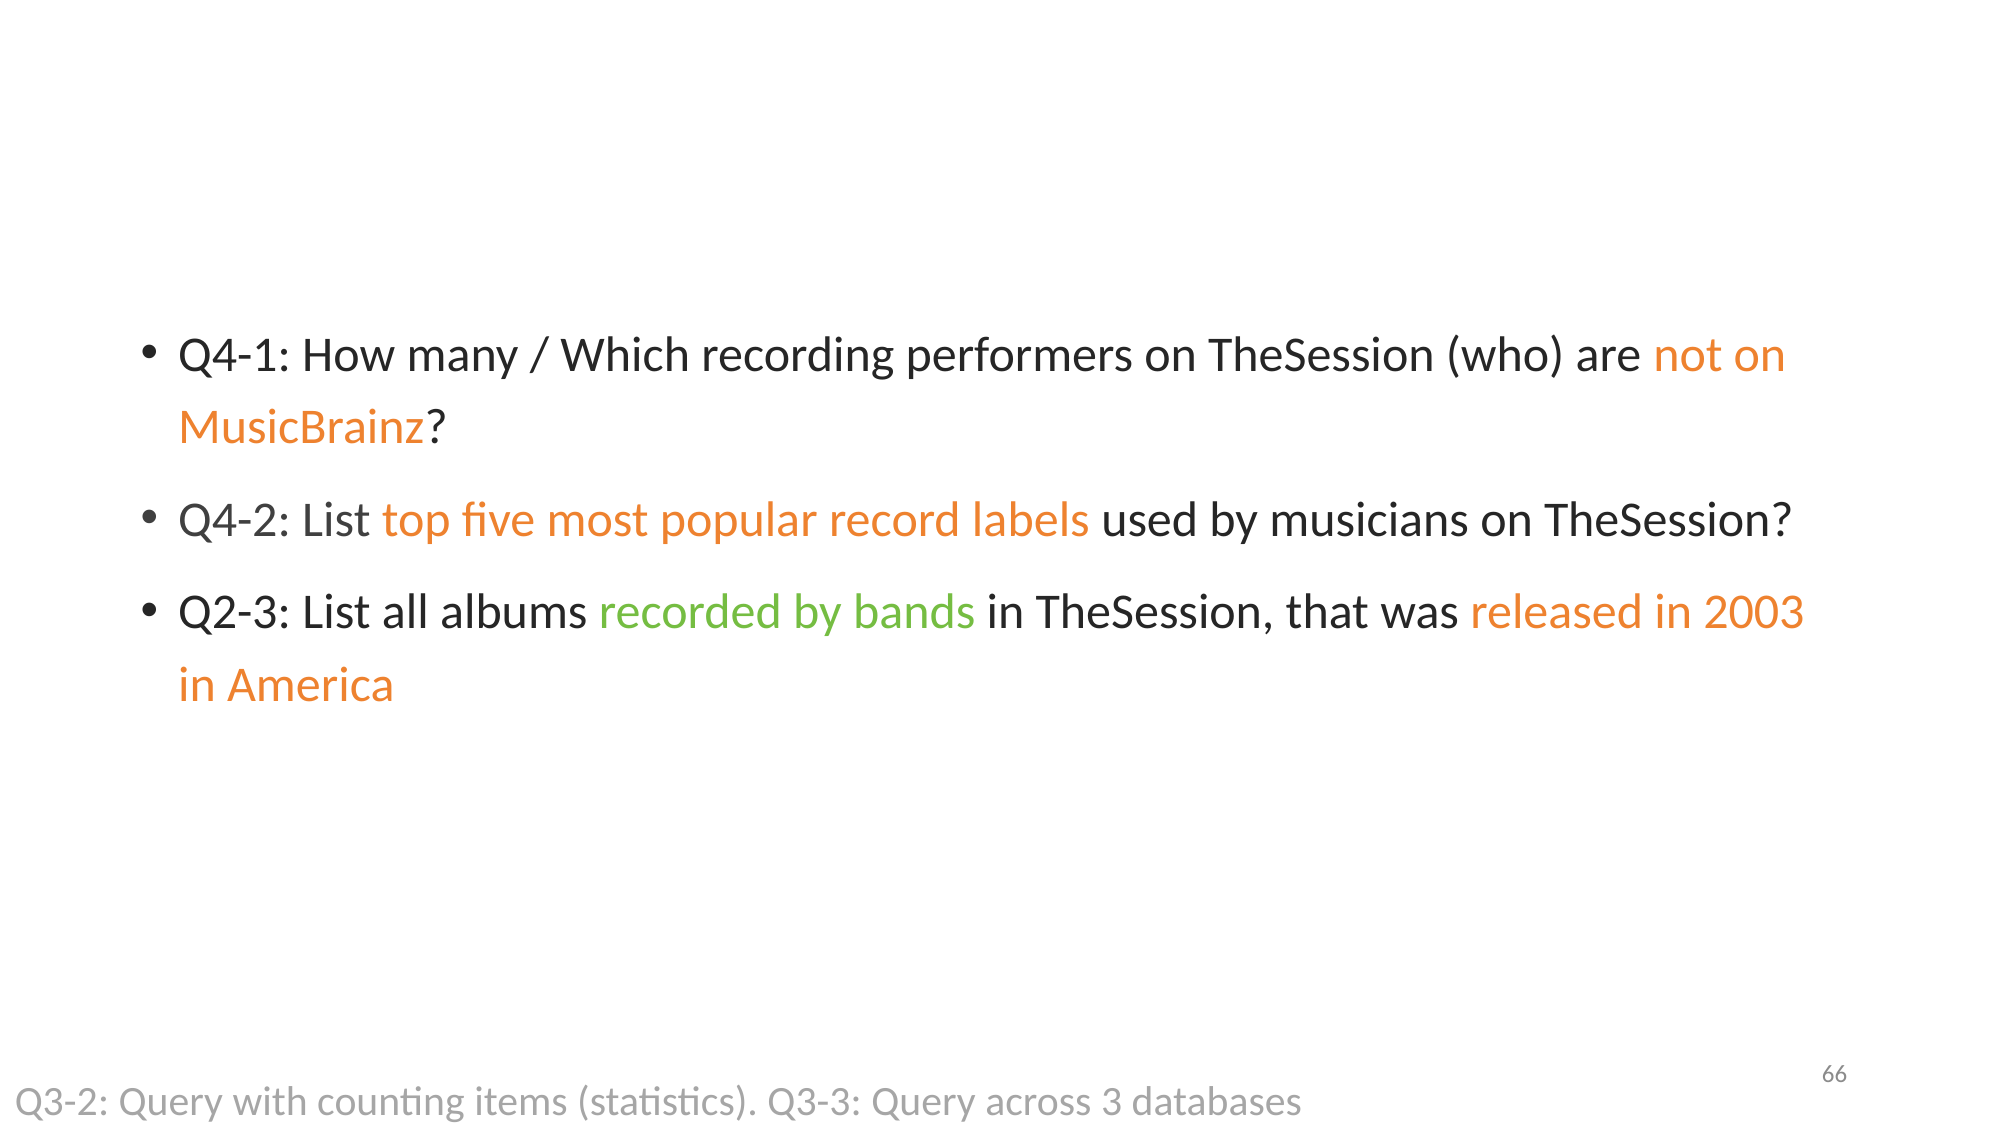

Q4-1: How many / Which recording performers on TheSession (who) are not on MusicBrainz?
Q4-2: List top five most popular record labels used by musicians on TheSession?
Q2-3: List all albums recorded by bands in TheSession, that was released in 2003 in America

66
Q3-2: Query with counting items (statistics). Q3-3: Query across 3 databases